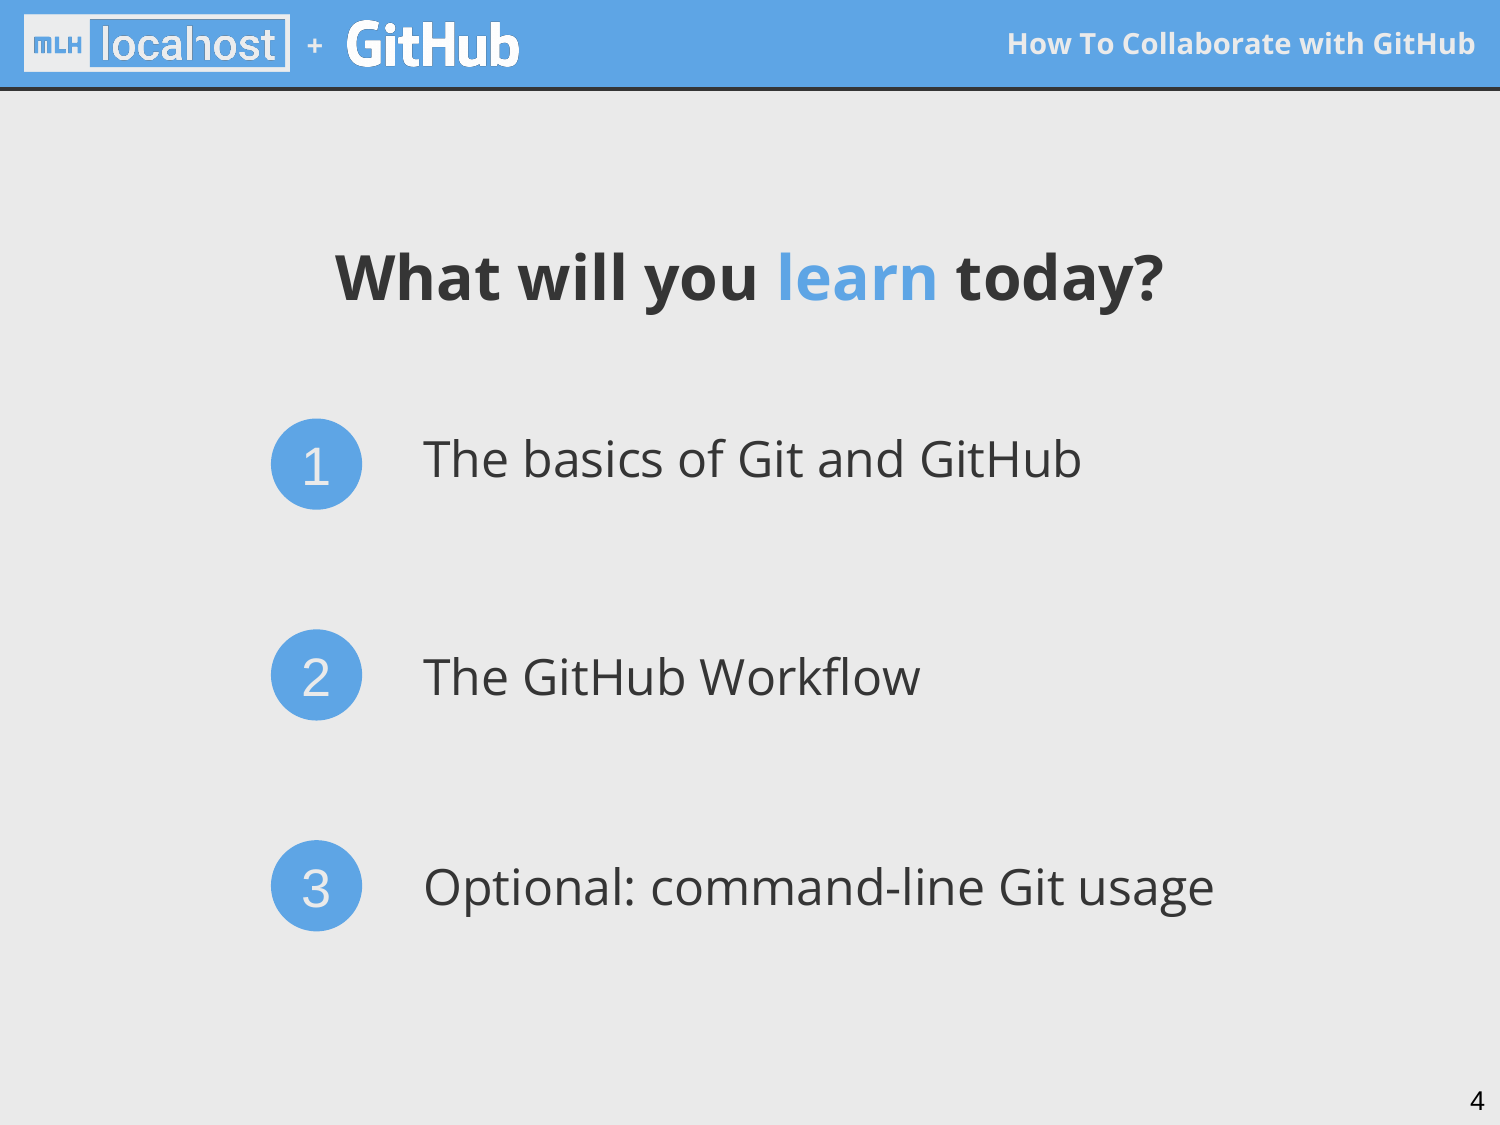

# What will you learn today?
The basics of Git and GitHub
1
The GitHub Workflow
2
Optional: command-line Git usage
3